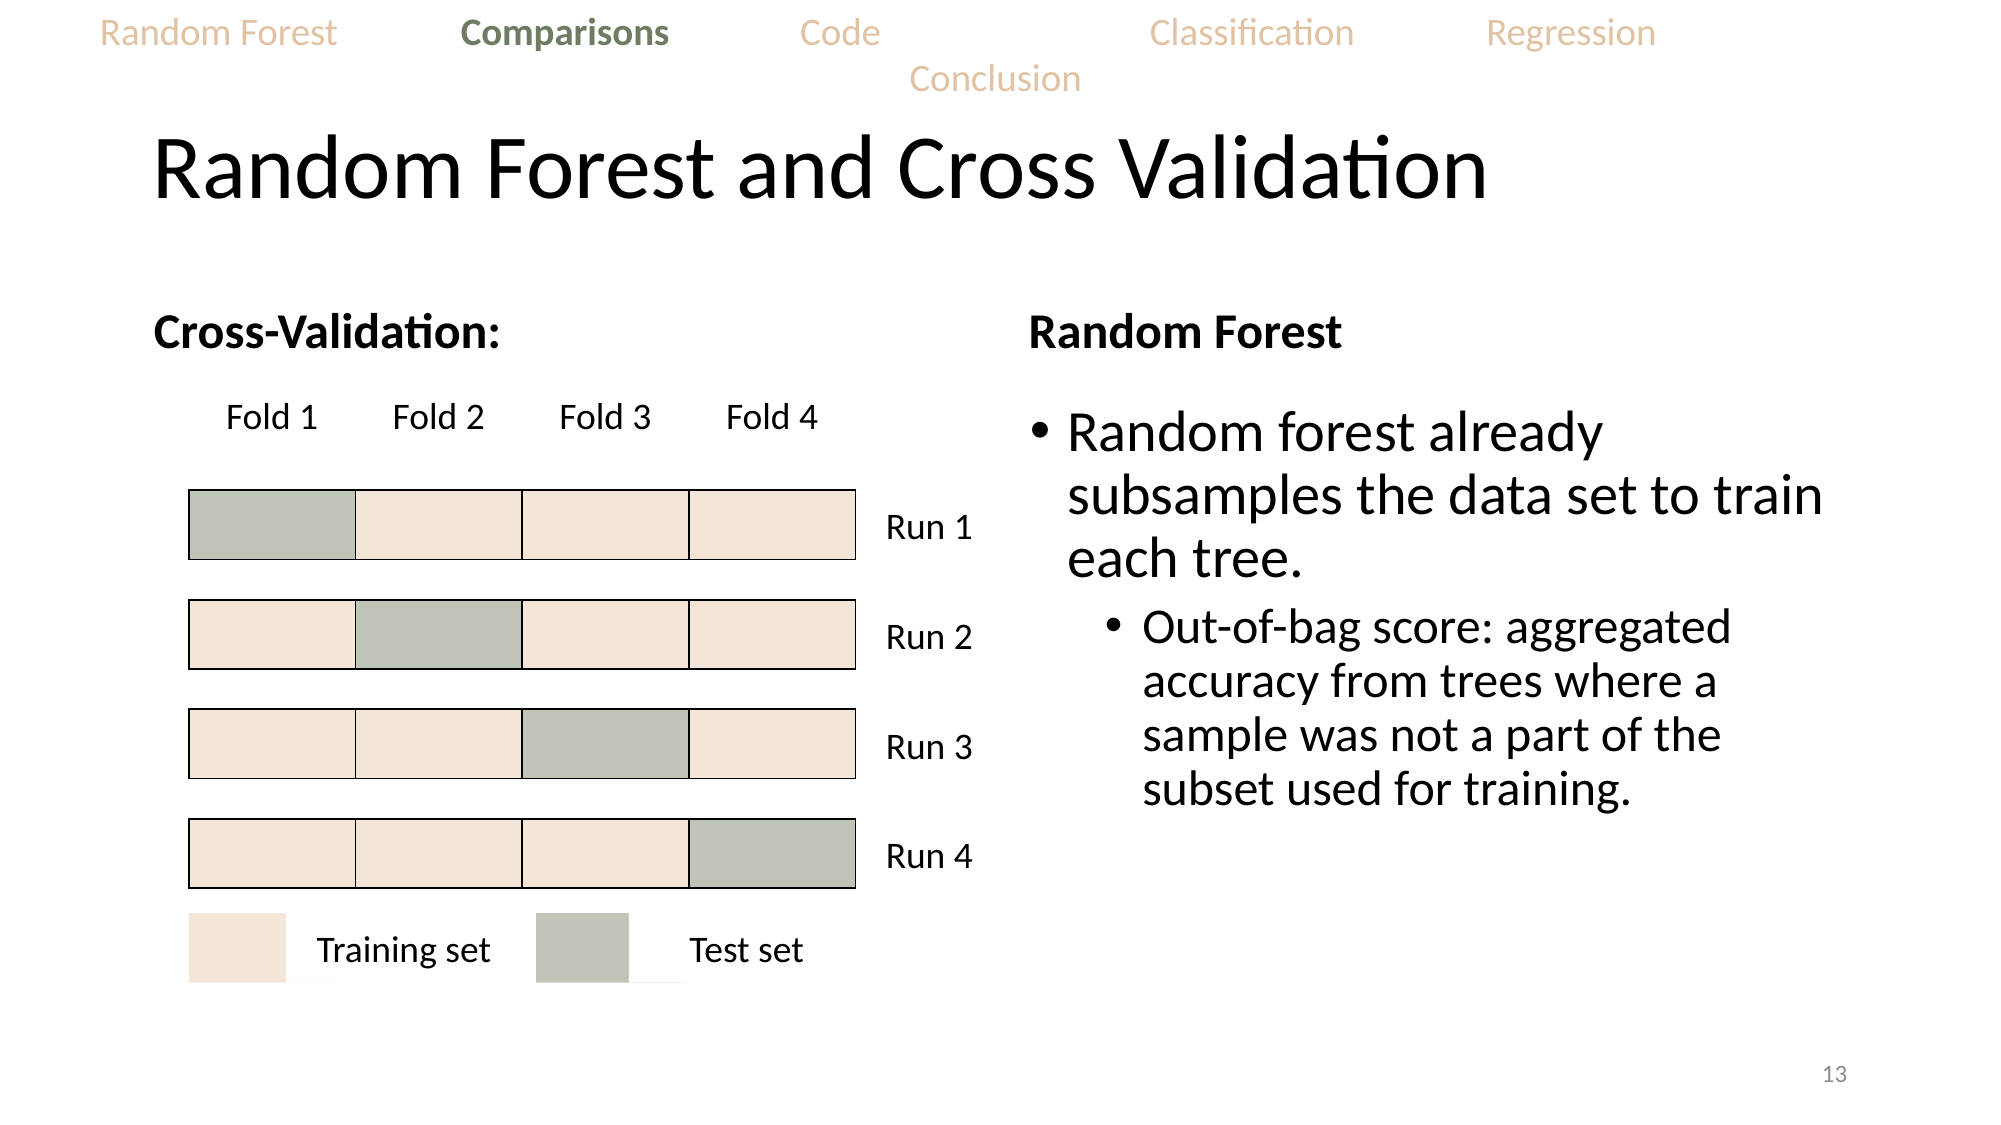

Random Forest              Comparisons               Code		Classification               Regression		Conclusion
# Random Forest and Cross Validation
Cross-Validation:
Random Forest
Random forest already subsamples the data set to train each tree.
Out-of-bag score: aggregated accuracy from trees where a sample was not a part of the subset used for training.
| Fold 1 | Fold 2 | Fold 3 | Fold 4 |
| --- | --- | --- | --- |
|  |  |  |  |
| --- | --- | --- | --- |
Run 1
|  |  |  |  |
| --- | --- | --- | --- |
Run 2
|  |  |  |  |
| --- | --- | --- | --- |
Run 3
|  |  |  |  |
| --- | --- | --- | --- |
Run 4

Training set

Test set
13